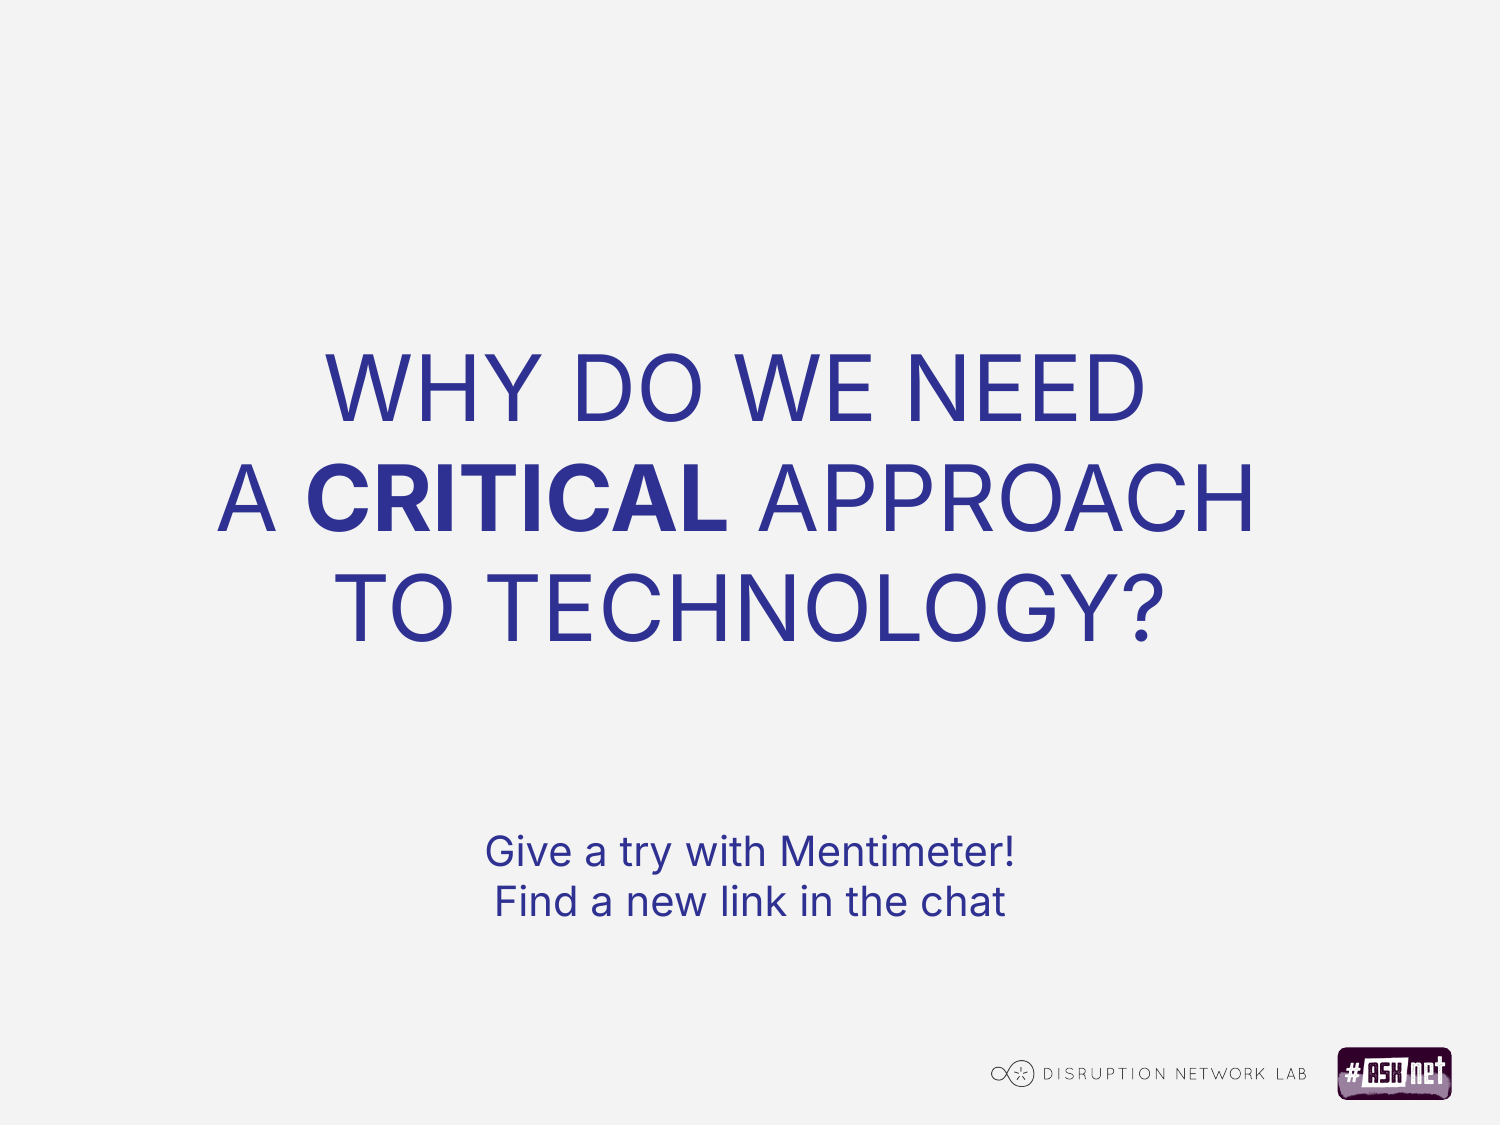

WHY DO WE NEED
A CRITICAL APPROACH
TO TECHNOLOGY?

Give a try with Mentimeter!
Find a new link in the chat